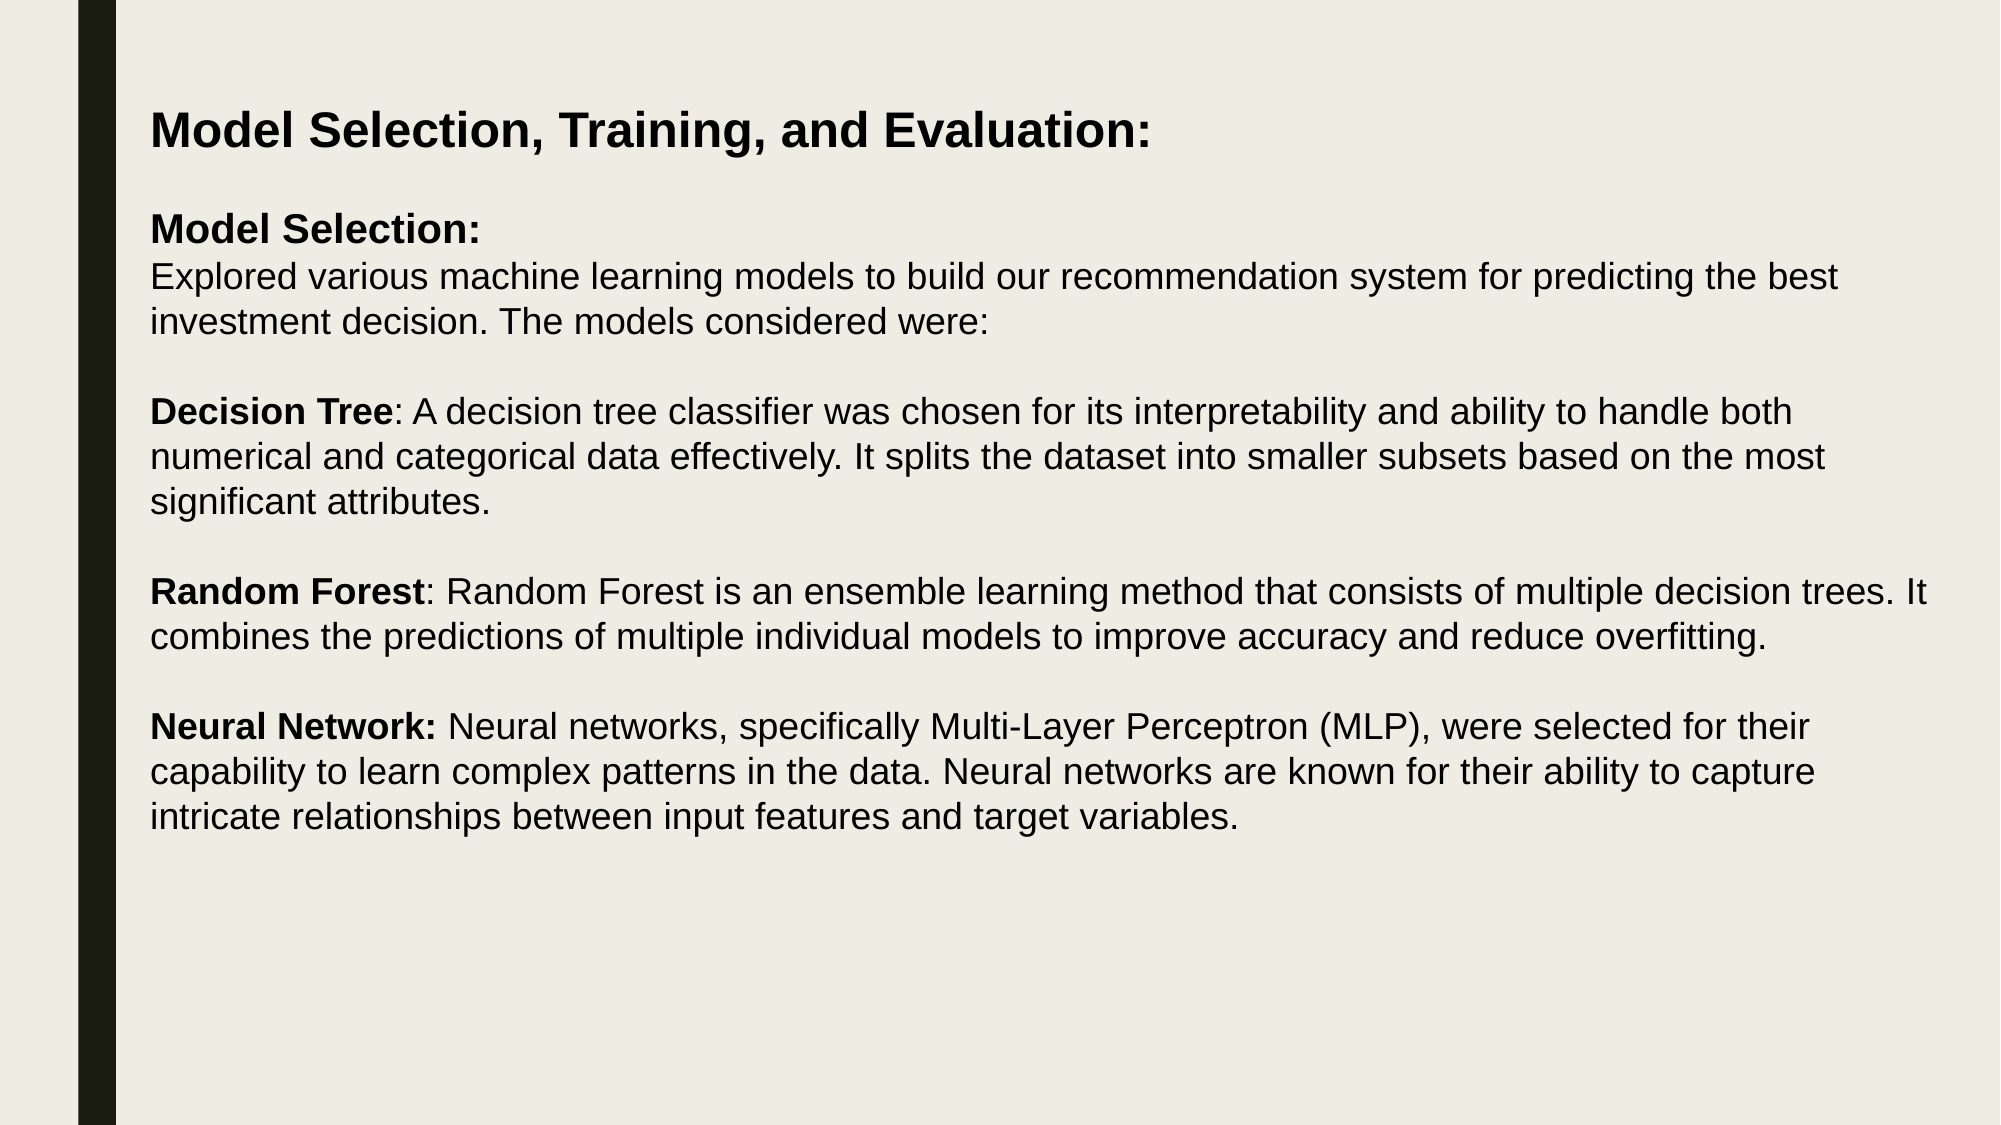

Model Selection, Training, and Evaluation:

Model Selection:
Explored various machine learning models to build our recommendation system for predicting the best investment decision. The models considered were:

Decision Tree: A decision tree classifier was chosen for its interpretability and ability to handle both numerical and categorical data effectively. It splits the dataset into smaller subsets based on the most significant attributes.

Random Forest: Random Forest is an ensemble learning method that consists of multiple decision trees. It combines the predictions of multiple individual models to improve accuracy and reduce overfitting.

Neural Network: Neural networks, specifically Multi-Layer Perceptron (MLP), were selected for their capability to learn complex patterns in the data. Neural networks are known for their ability to capture intricate relationships between input features and target variables.